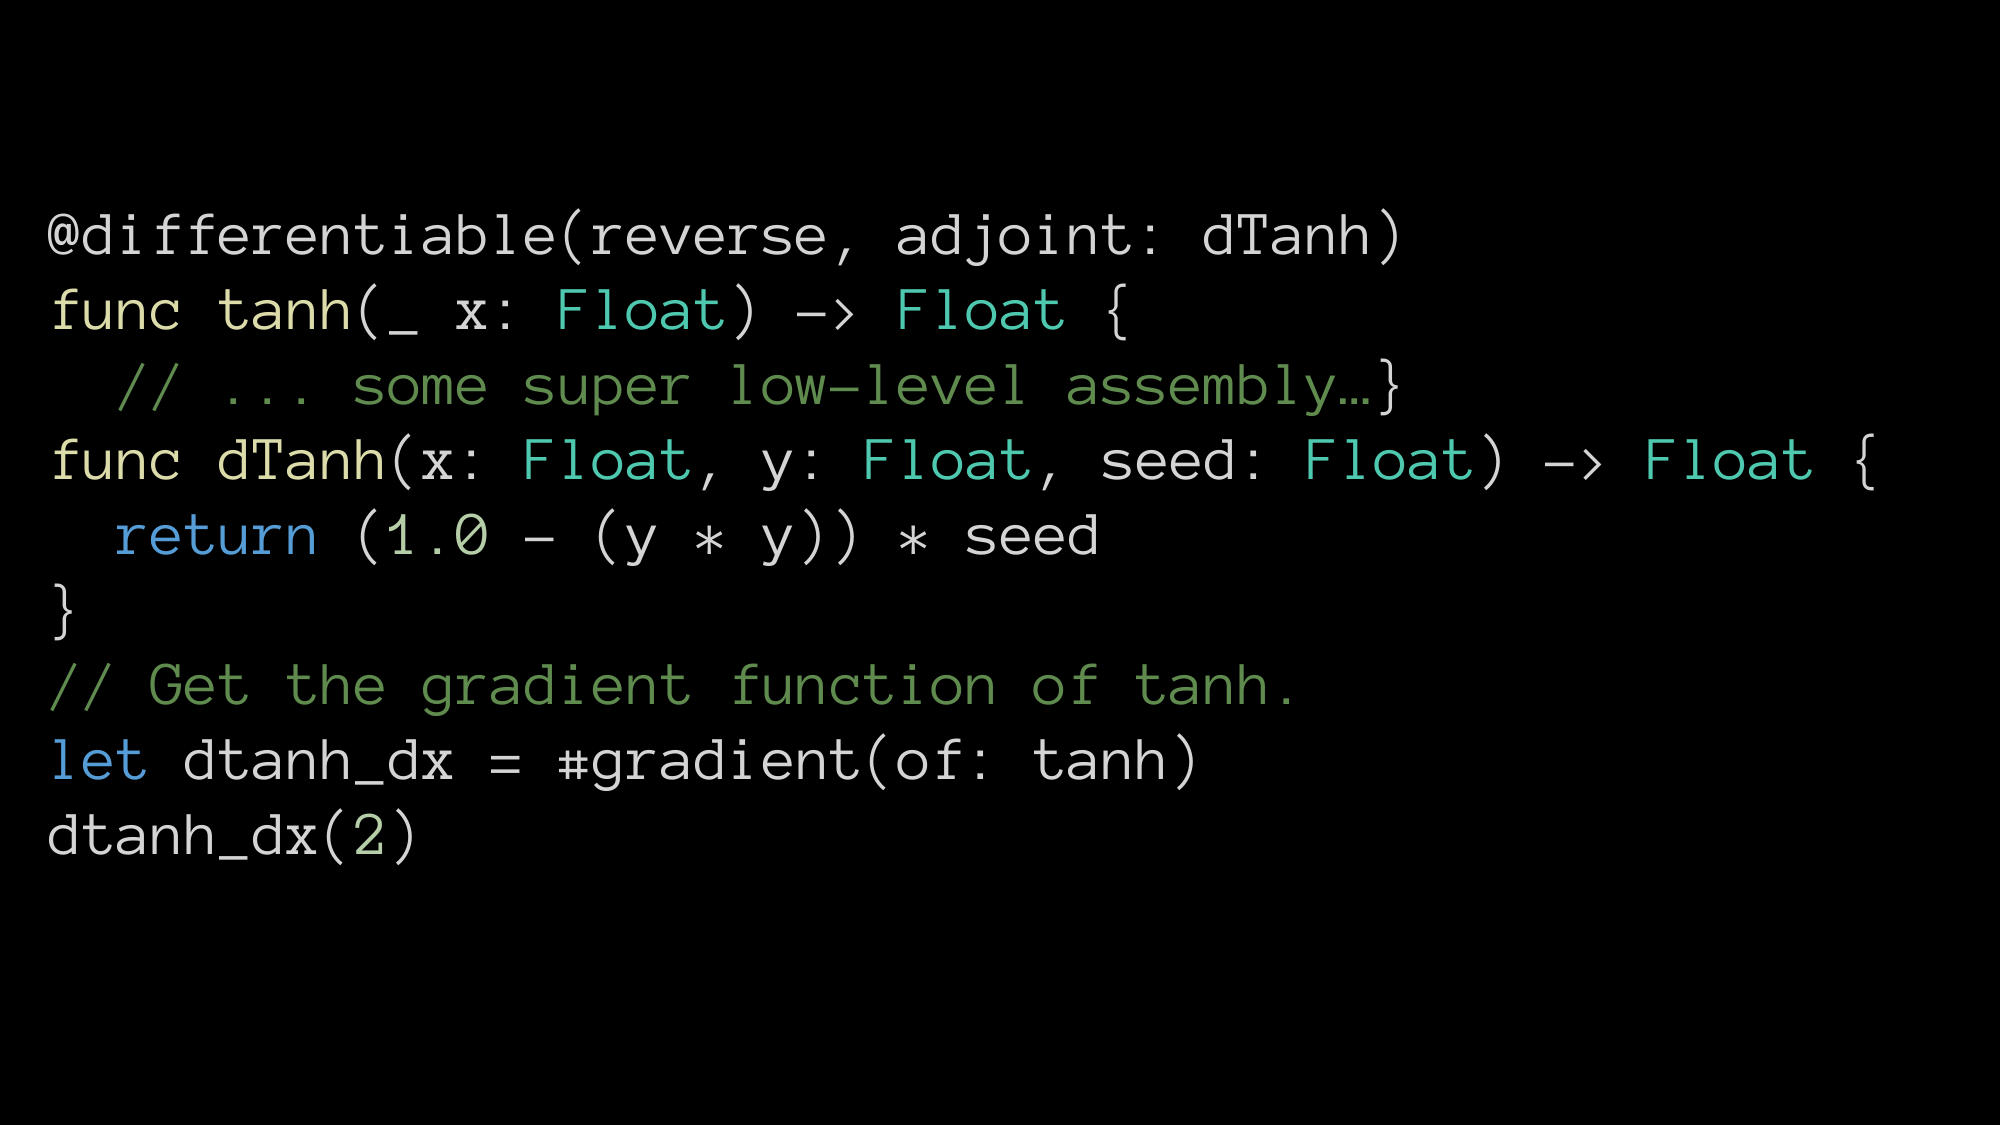

@differentiable(reverse, adjoint: dTanh)
func tanh(_ x: Float) -> Float {
  // ... some super low-level assembly…}
func dTanh(x: Float, y: Float, seed: Float) -> Float {
  return (1.0 - (y * y)) * seed
}
// Get the gradient function of tanh.
let dtanh_dx = #gradient(of: tanh)
dtanh_dx(2)